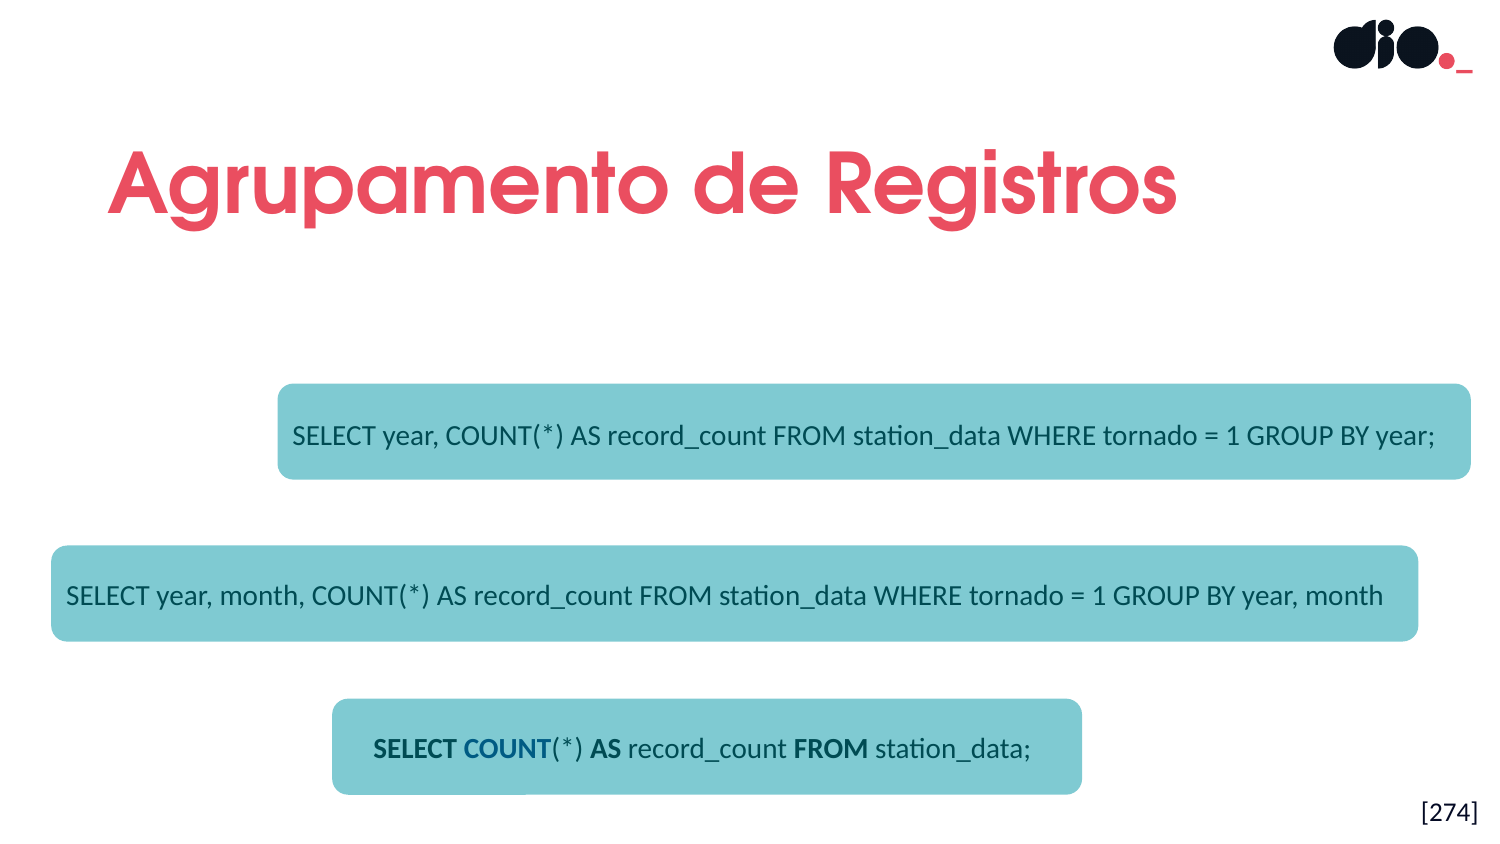

Agrupamento de Registros

SELECT year, COUNT(*) AS record_count FROM station_data WHERE tornado = 1 GROUP BY year;

SELECT year, month, COUNT(*) AS record_count FROM station_data WHERE tornado = 1 GROUP BY year, month

SELECT COUNT(*) AS record_count FROM station_data;
[274]